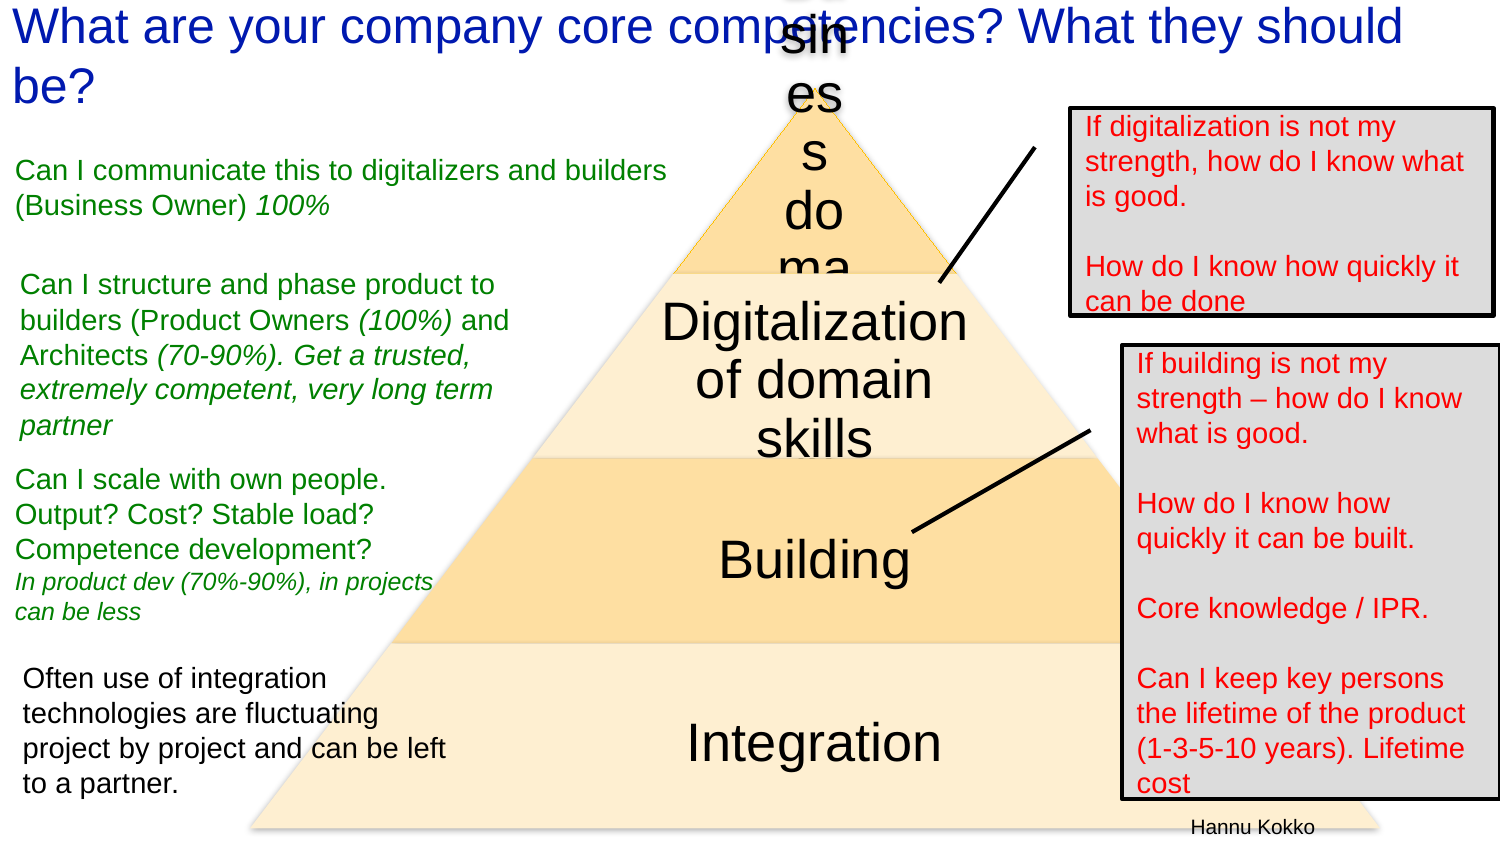

# What are your company core competencies? What they should be?
Business domain skills
Digitalization of domain skills
Building
Integration
If digitalization is not my strength, how do I know what is good.

How do I know how quickly it can be done
Can I communicate this to digitalizers and builders
(Business Owner) 100%
Can I structure and phase product to builders (Product Owners (100%) and Architects (70-90%). Get a trusted, extremely competent, very long term partner
If building is not my strength – how do I know what is good.

How do I know how quickly it can be built.

Core knowledge / IPR.

Can I keep key persons the lifetime of the product (1-3-5-10 years). Lifetime cost
Can I scale with own people. Output? Cost? Stable load? Competence development?
In product dev (70%-90%), in projects can be less
Often use of integration technologies are fluctuating  project by project and can be left to a partner.
Hannu Kokko